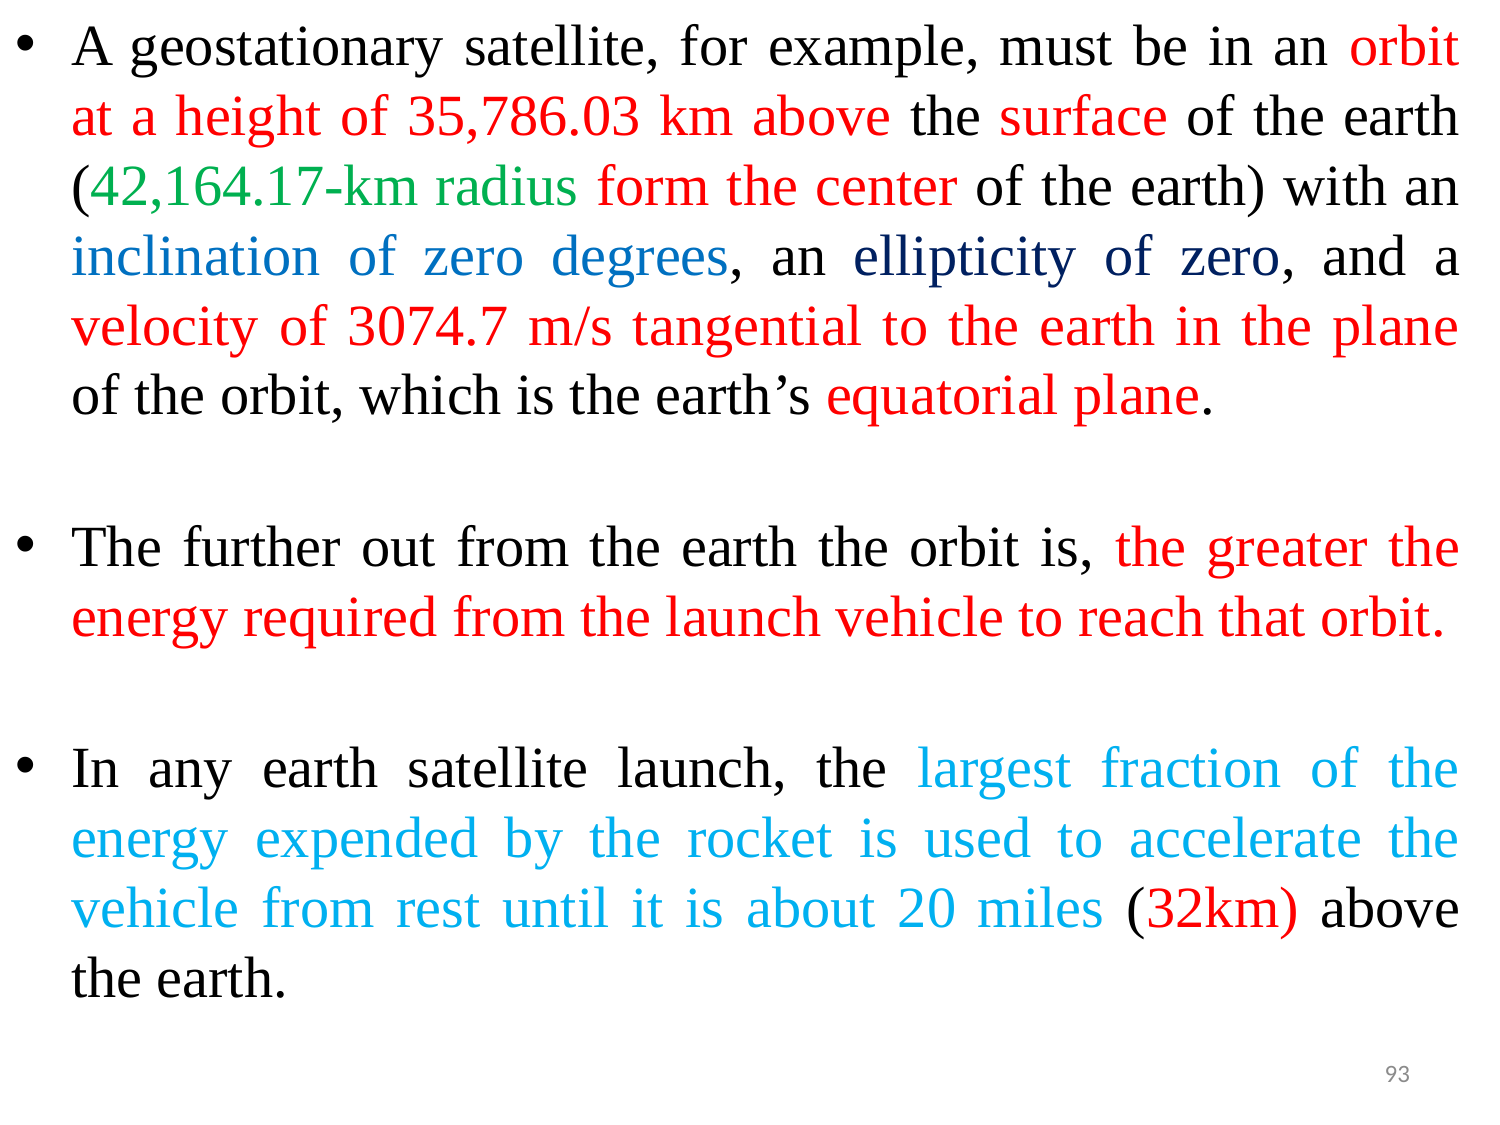

A geostationary satellite, for example, must be in an orbit at a height of 35,786.03 km above the surface of the earth (42,164.17-km radius form the center of the earth) with an inclination of zero degrees, an ellipticity of zero, and a velocity of 3074.7 m/s tangential to the earth in the plane of the orbit, which is the earth’s equatorial plane.

The further out from the earth the orbit is, the greater the energy required from the launch vehicle to reach that orbit.

In any earth satellite launch, the largest fraction of the energy expended by the rocket is used to accelerate the vehicle from rest until it is about 20 miles (32km) above the earth.
93